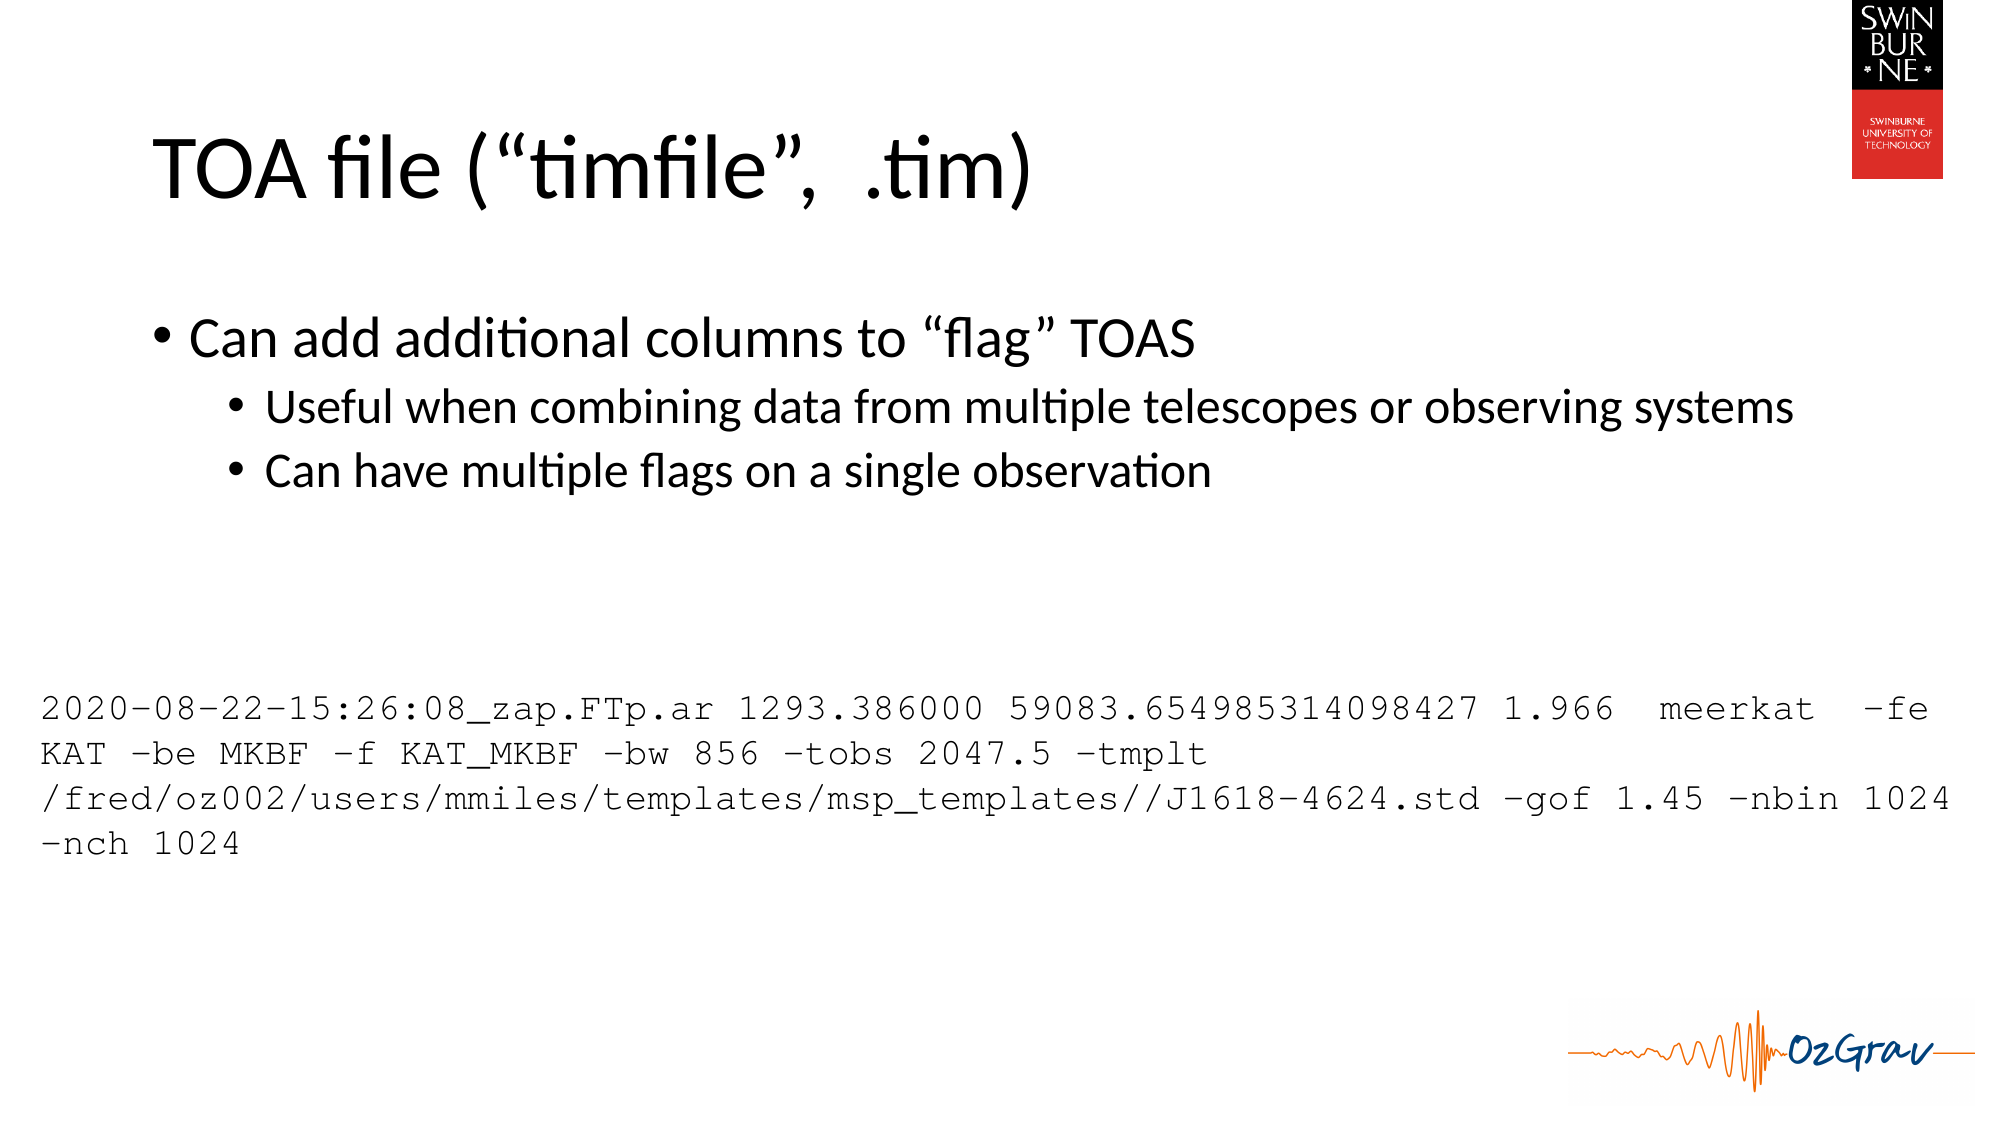

# TOA file (“timfile”,  .tim)
Can add additional columns to “flag” TOAS
Useful when combining data from multiple telescopes or observing systems
Can have multiple flags on a single observation
2020-08-22-15:26:08_zap.FTp.ar 1293.386000 59083.654985314098427 1.966  meerkat  -fe KAT -be MKBF -f KAT_MKBF -bw 856 -tobs 2047.5 -tmplt /fred/oz002/users/mmiles/templates/msp_templates//J1618-4624.std -gof 1.45 -nbin 1024 -nch 1024